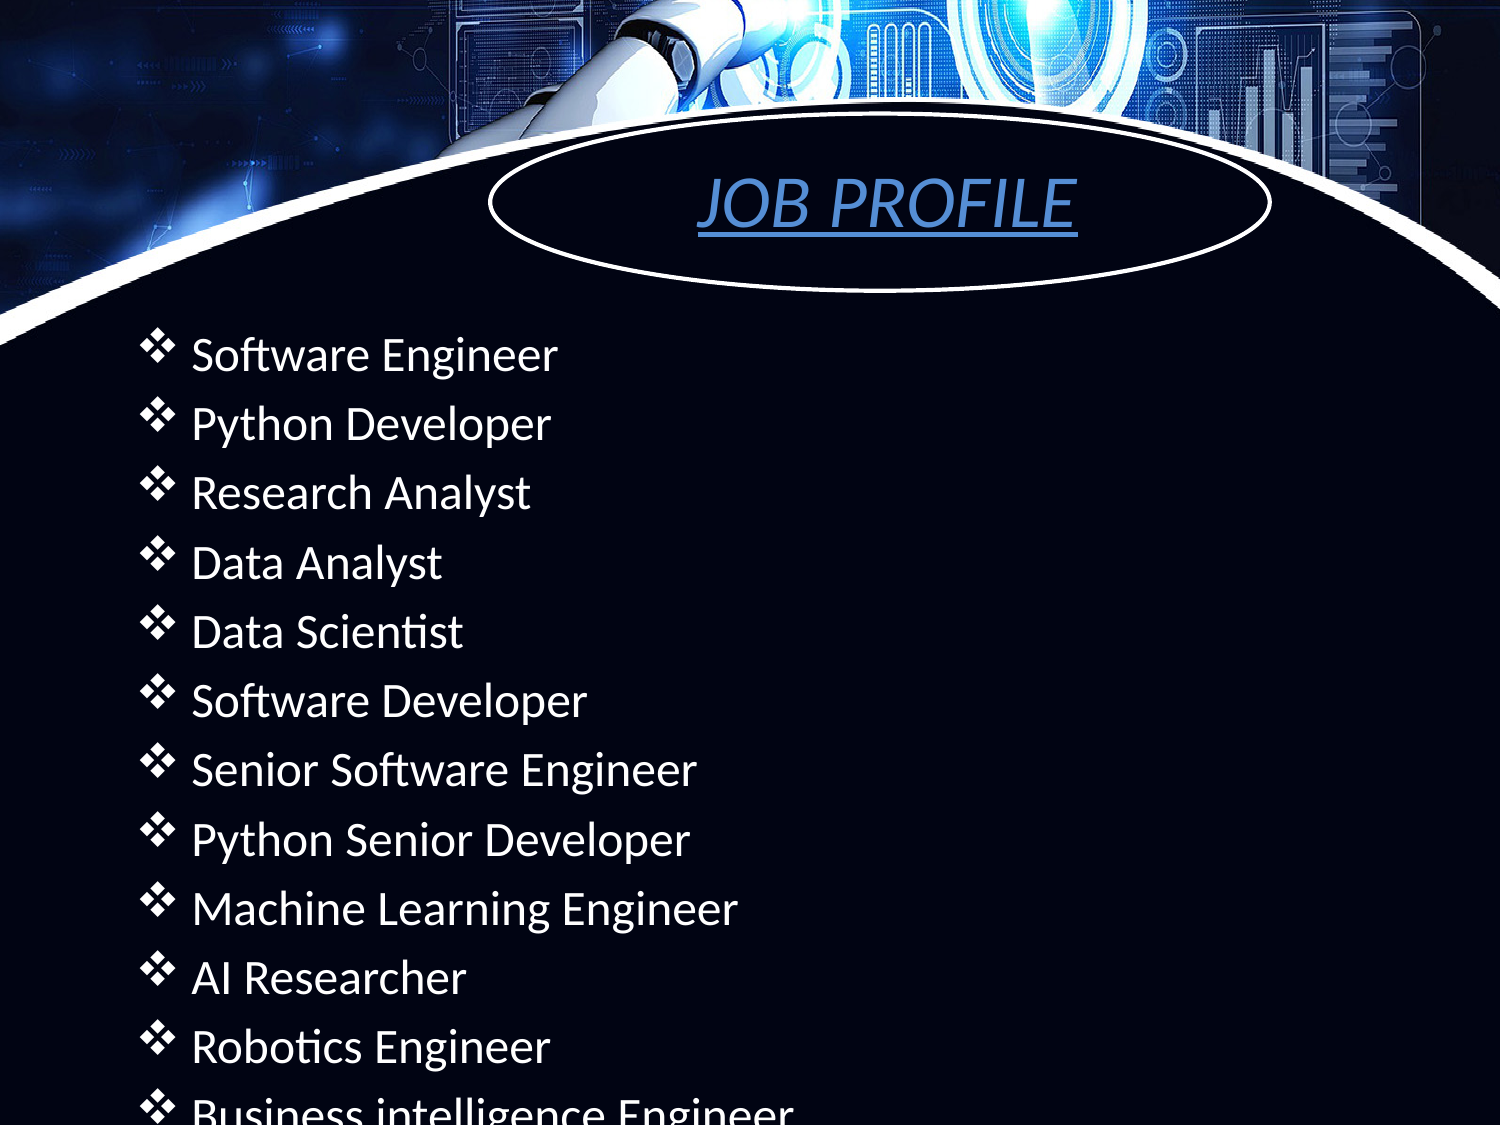

# JOB PROFILE
Software Engineer
Python Developer
Research Analyst
Data Analyst
Data Scientist
Software Developer
Senior Software Engineer
Python Senior Developer
Machine Learning Engineer
AI Researcher
Robotics Engineer
Business intelligence Engineer